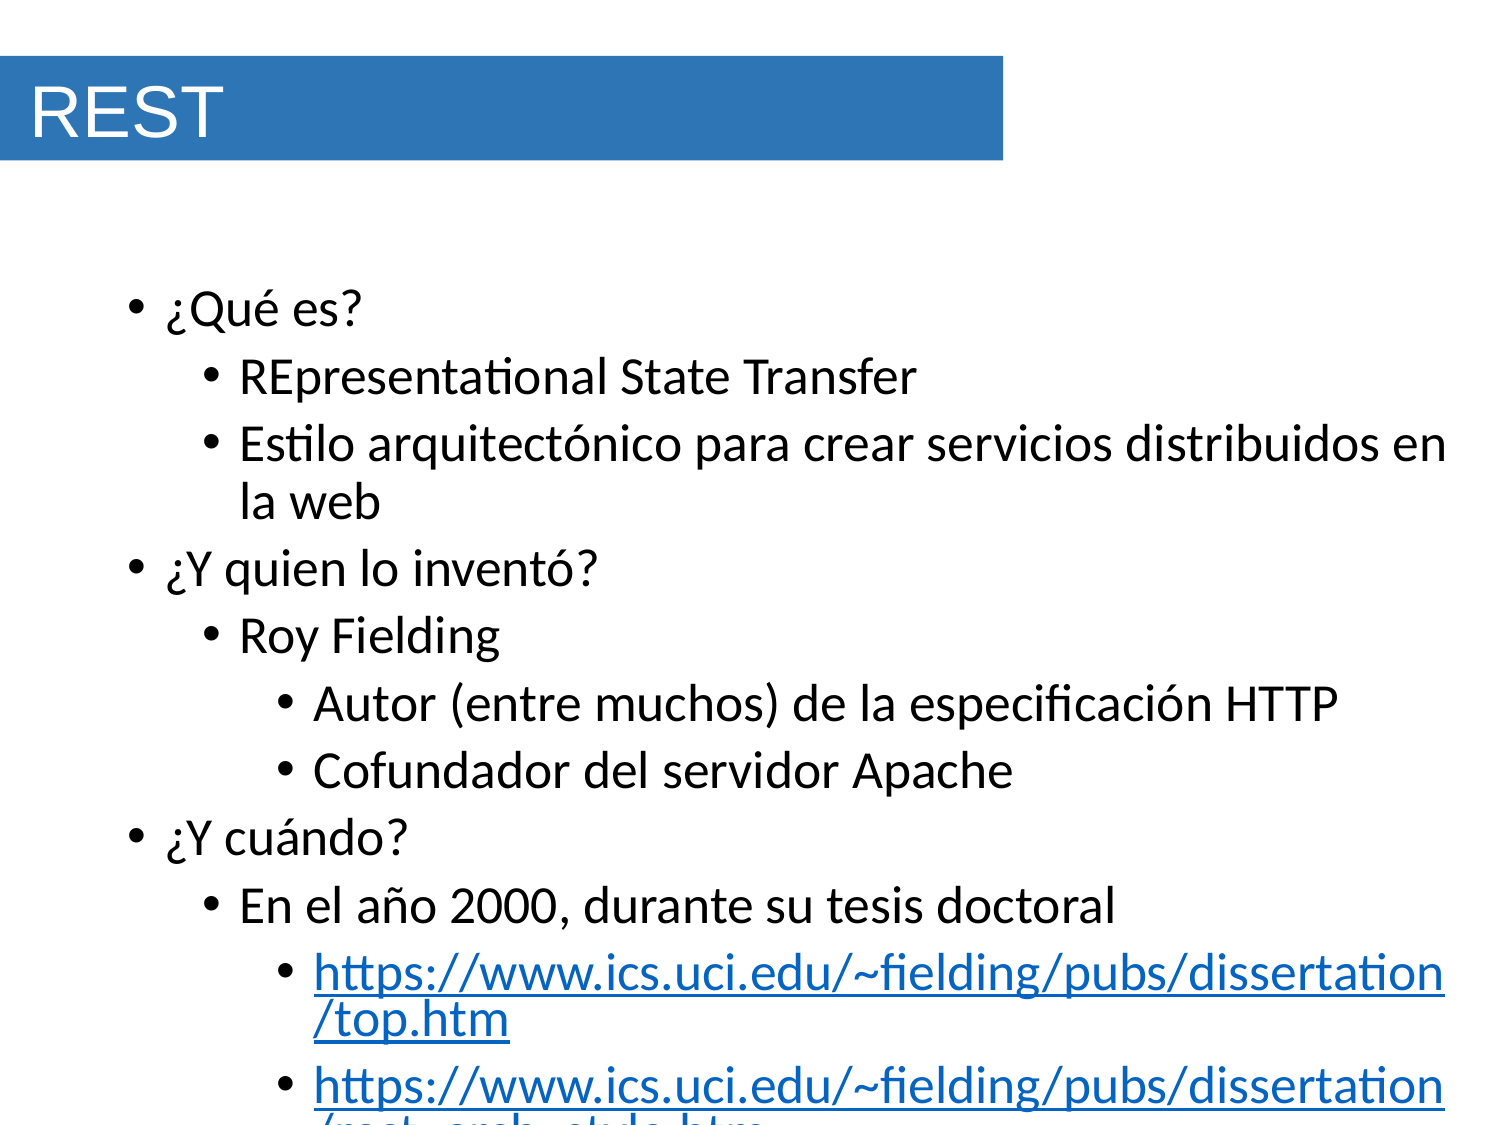

# REST

¿Qué es?
REpresentational State Transfer
Estilo arquitectónico para crear servicios distribuidos en la web
¿Y quien lo inventó?
Roy Fielding
Autor (entre muchos) de la especificación HTTP
Cofundador del servidor Apache
¿Y cuándo?
En el año 2000, durante su tesis doctoral
https://www.ics.uci.edu/~fielding/pubs/dissertation/top.htm
https://www.ics.uci.edu/~fielding/pubs/dissertation/rest_arch_style.htm